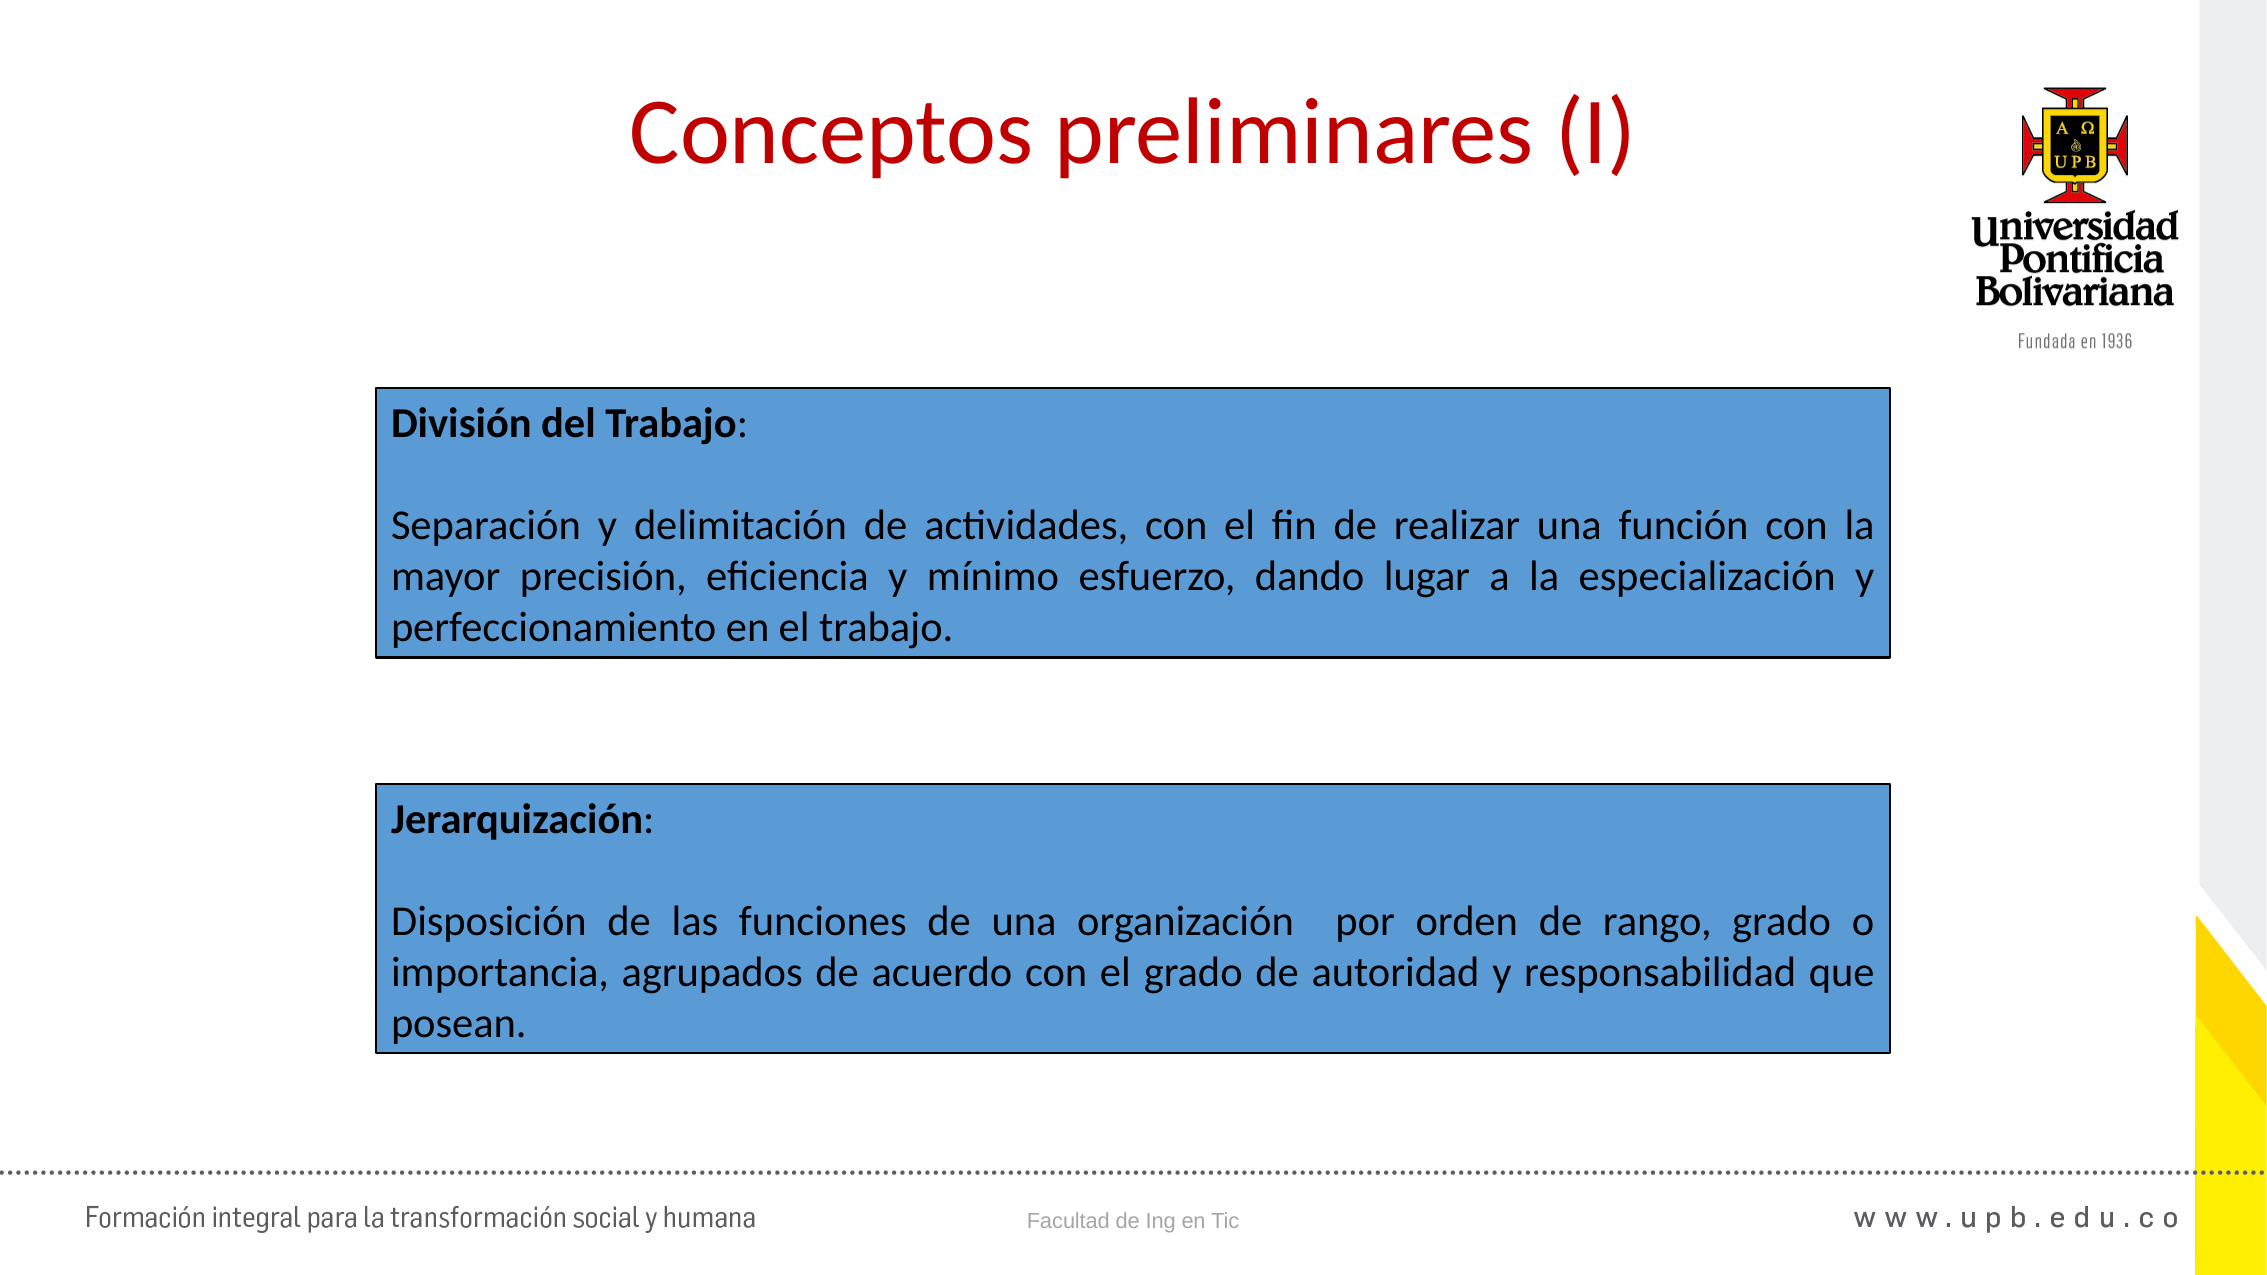

07:52
Teoría de las Organizaciones - Capítulo I: La Empresa
9
# Conceptos preliminares (I)
División del Trabajo:

Separación y delimitación de actividades, con el fin de realizar una función con la mayor precisión, eficiencia y mínimo esfuerzo, dando lugar a la especialización y perfeccionamiento en el trabajo.
Jerarquización:

Disposición de las funciones de una organización  por orden de rango, grado o importancia, agrupados de acuerdo con el grado de autoridad y responsabilidad que posean.